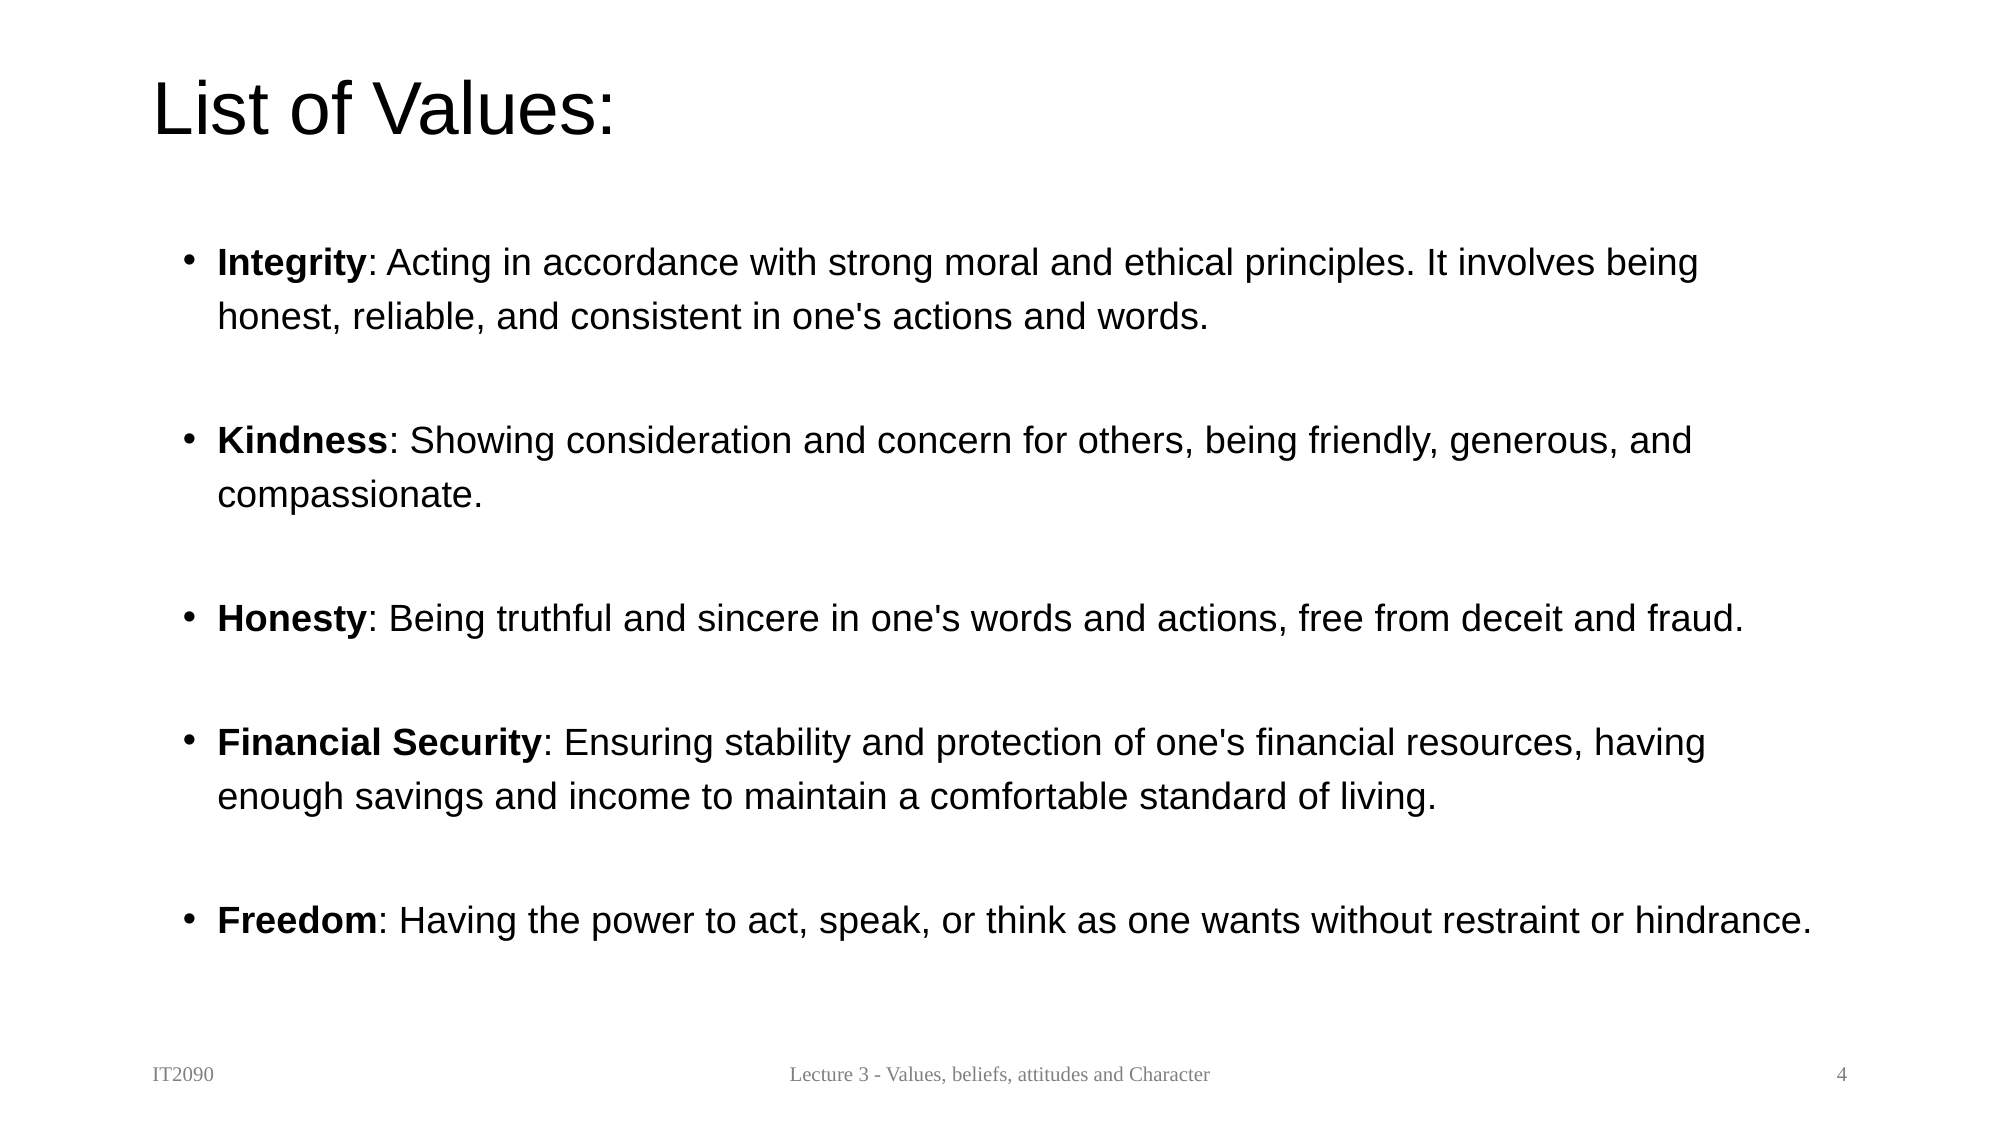

# List of Values:
Integrity: Acting in accordance with strong moral and ethical principles. It involves being honest, reliable, and consistent in one's actions and words.

Kindness: Showing consideration and concern for others, being friendly, generous, and compassionate.

Honesty: Being truthful and sincere in one's words and actions, free from deceit and fraud.

Financial Security: Ensuring stability and protection of one's financial resources, having enough savings and income to maintain a comfortable standard of living.

Freedom: Having the power to act, speak, or think as one wants without restraint or hindrance.
IT2090
Lecture 3 - Values, beliefs, attitudes and Character
4